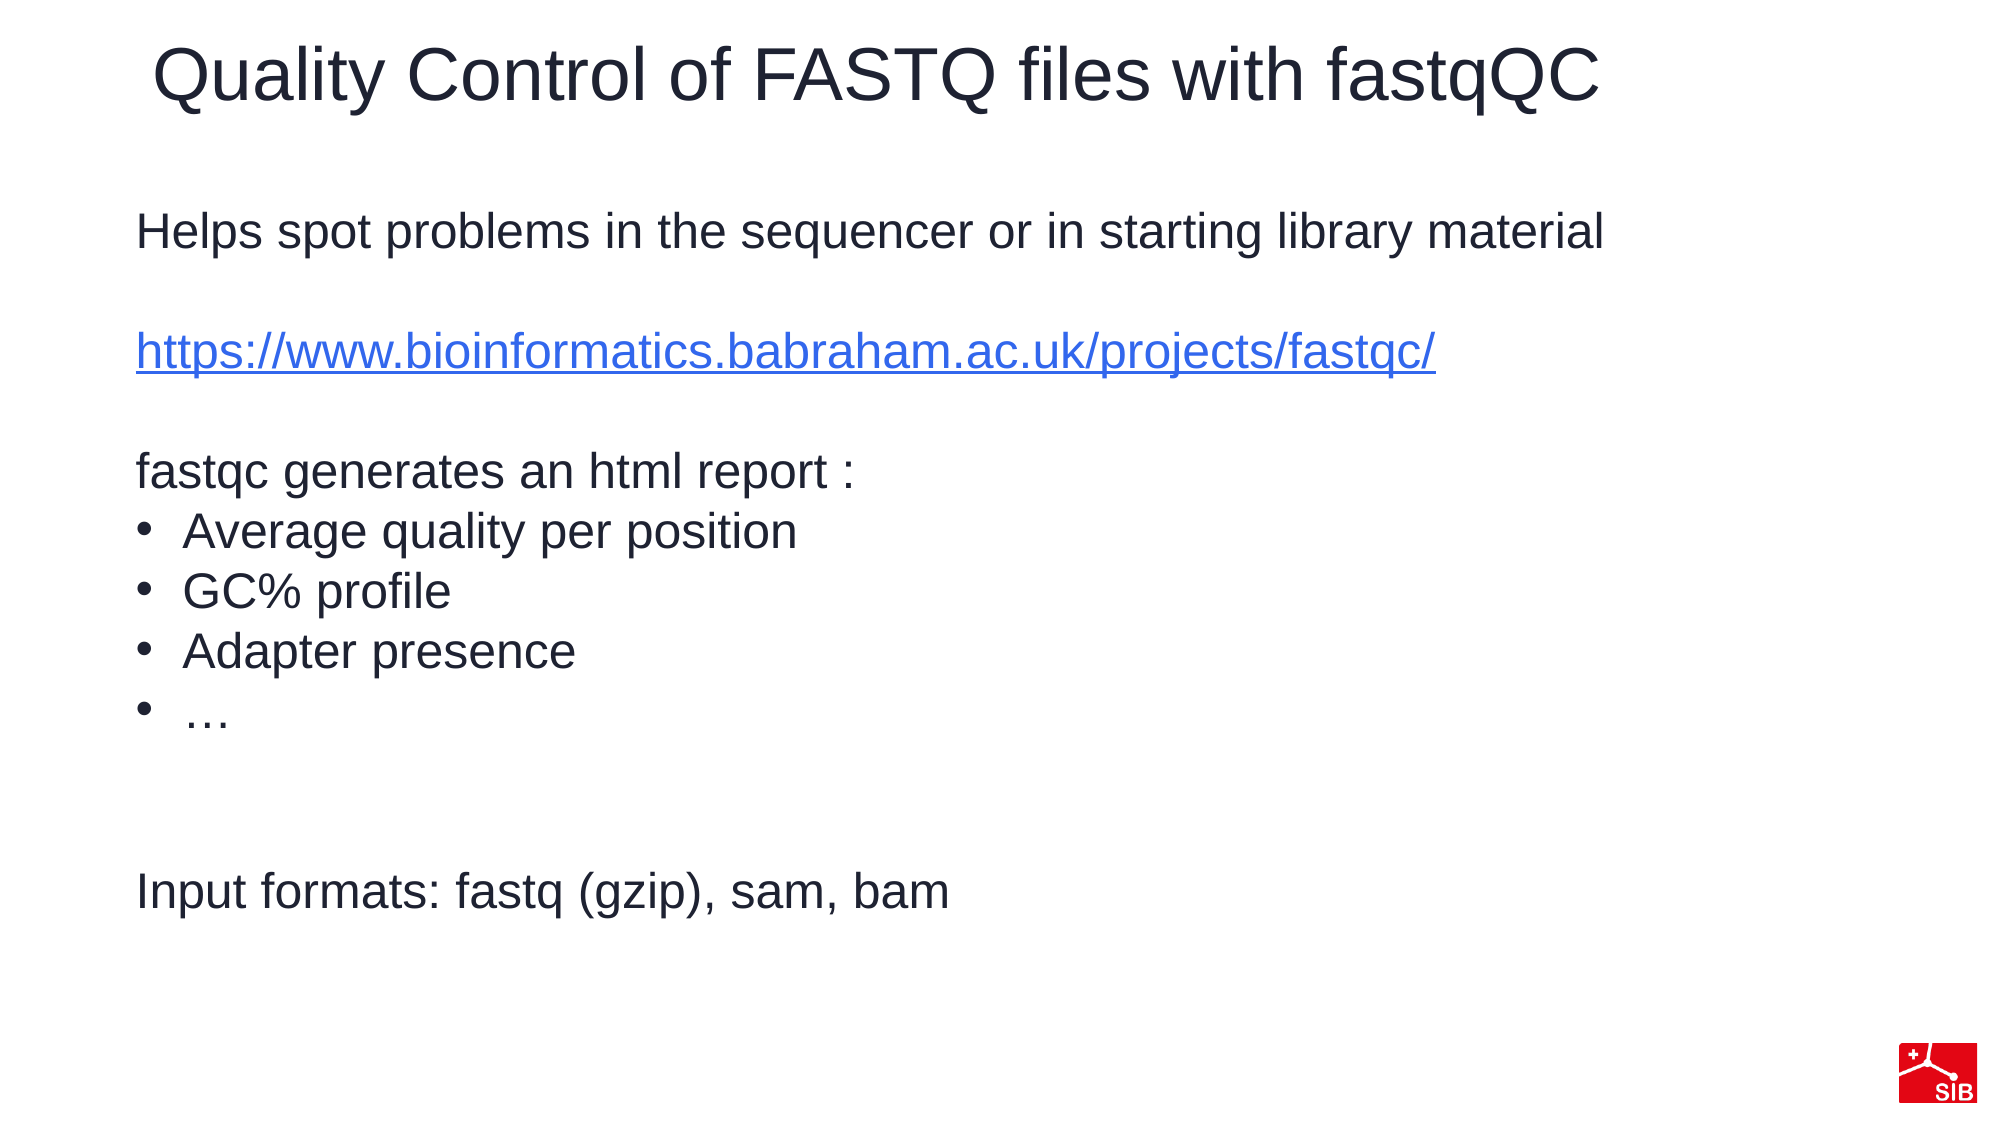

# Quality Control of FASTQ files with fastqQC
Helps spot problems in the sequencer or in starting library material

https://www.bioinformatics.babraham.ac.uk/projects/fastqc/

fastqc generates an html report :
Average quality per position
GC% profile
Adapter presence
…

Input formats: fastq (gzip), sam, bam